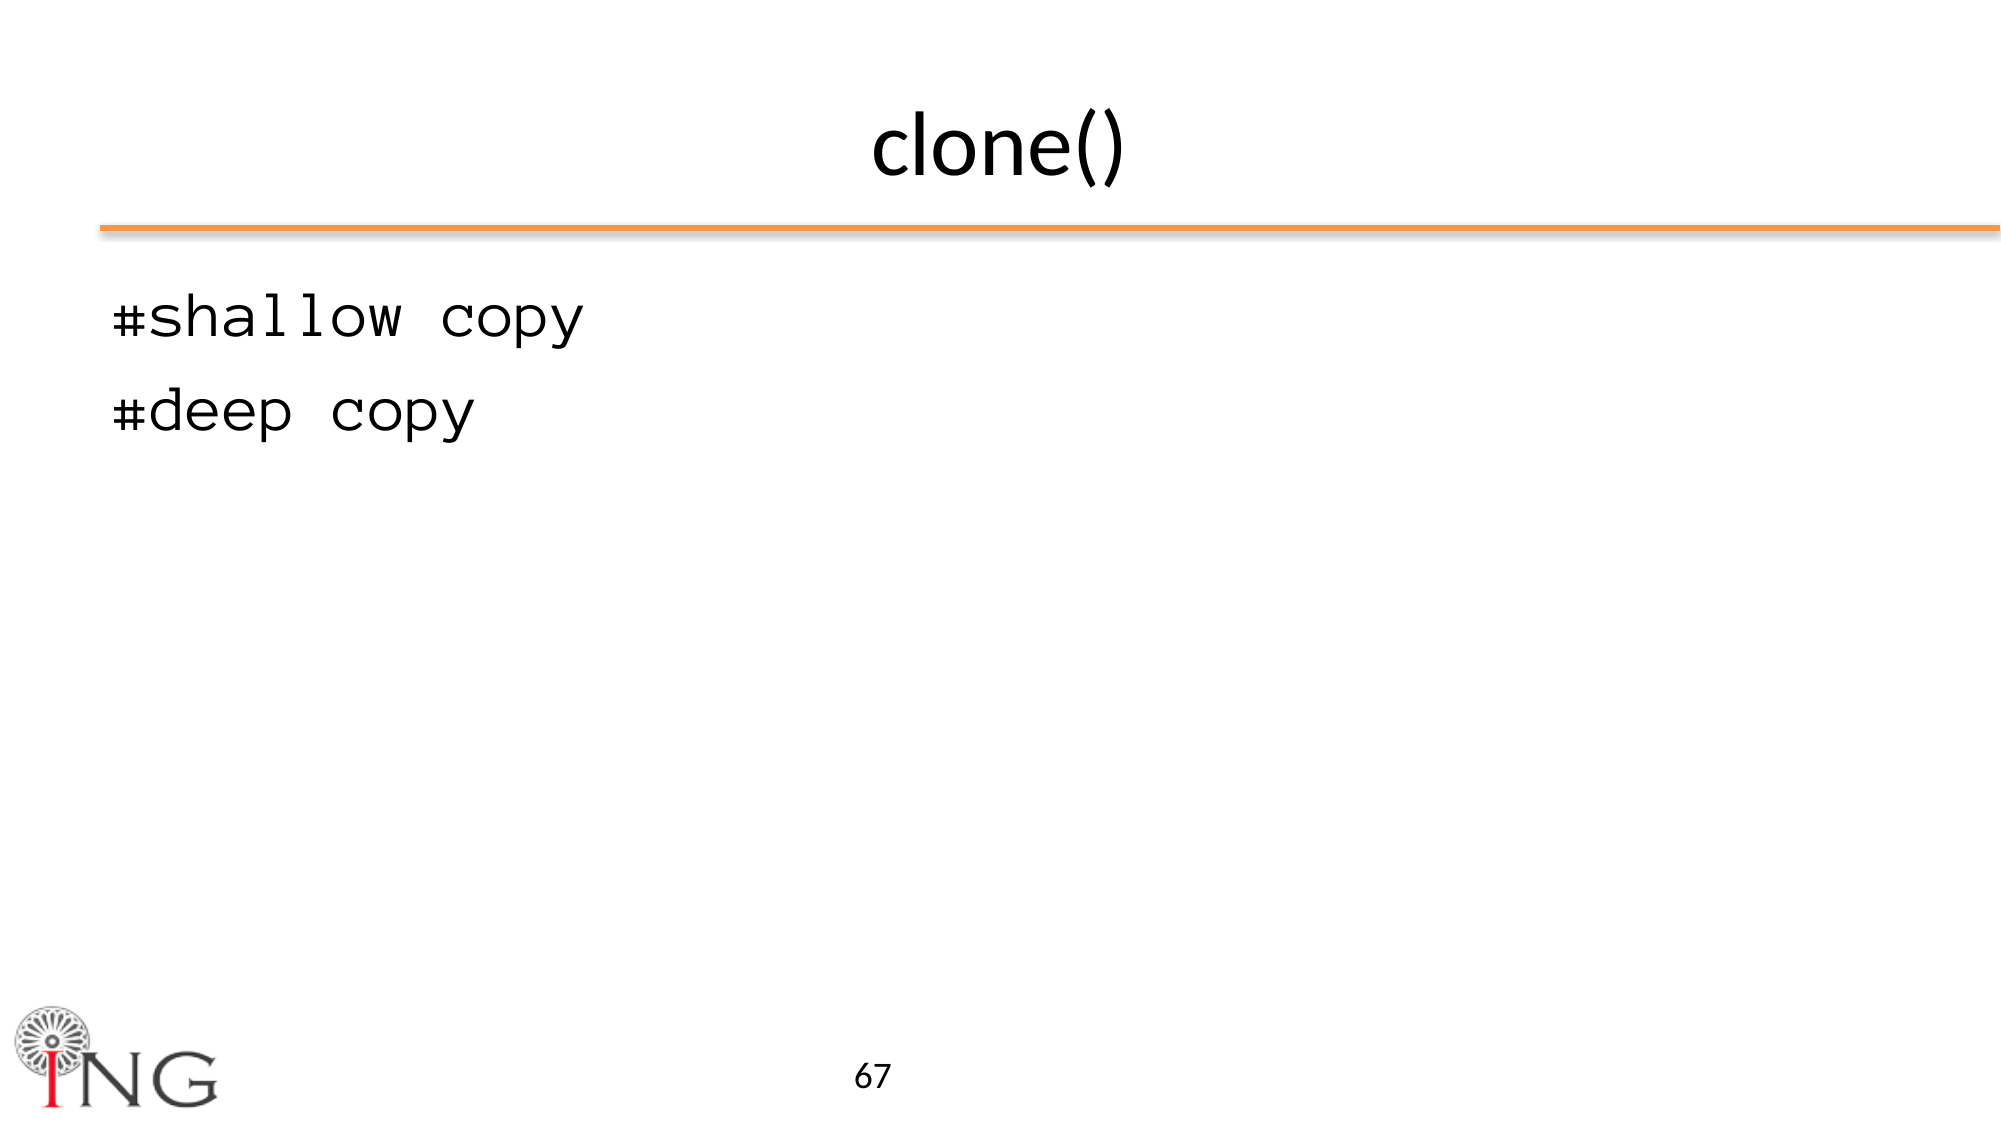

# clone()
#shallow copy
#deep copy

67